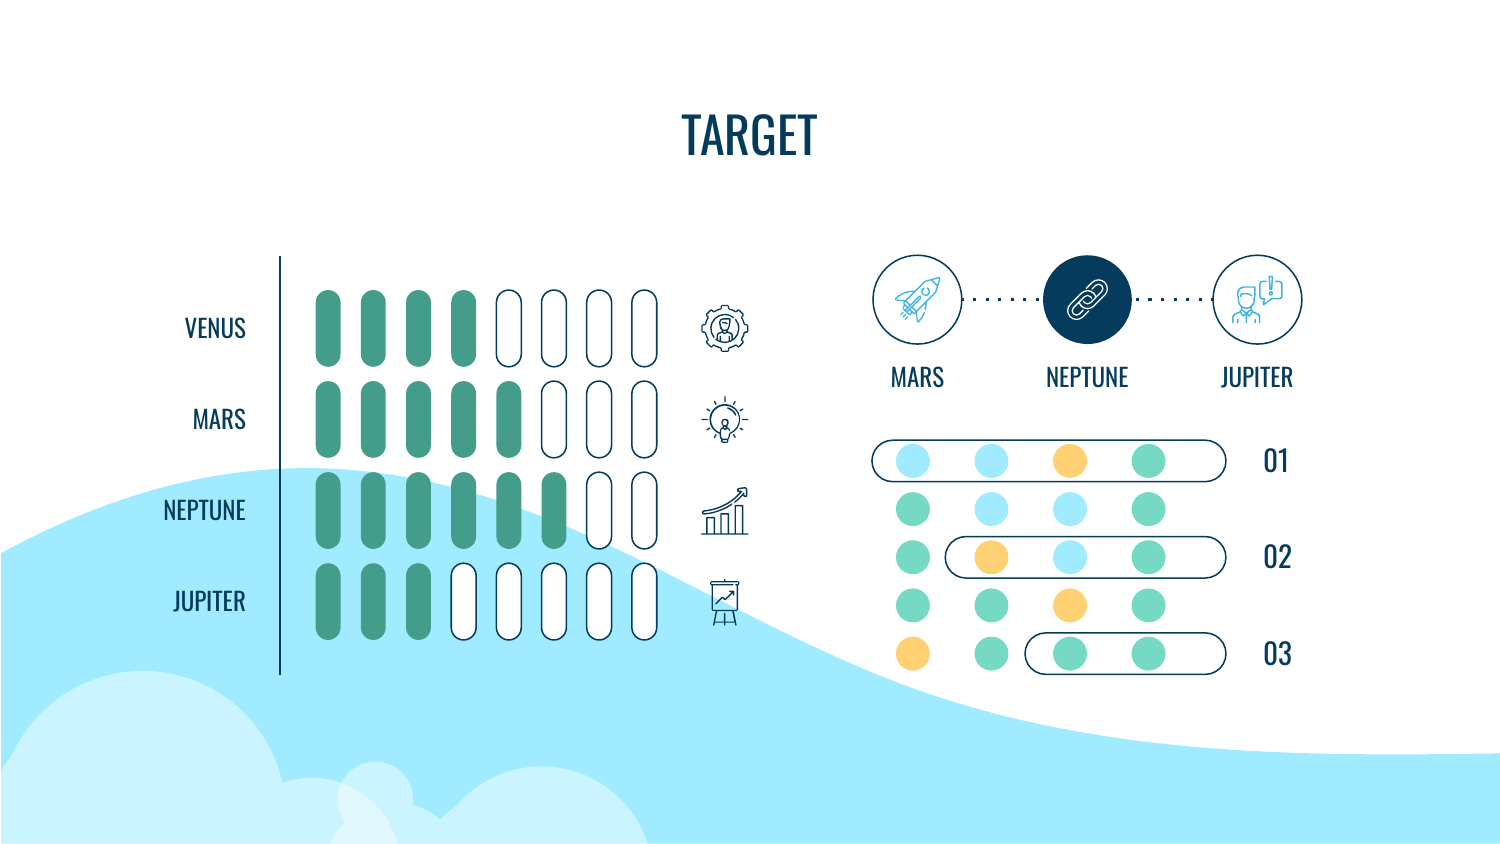

# TARGET

VENUS

MARS
NEPTUNE
JUPITER
MARS

01

NEPTUNE

02

JUPITER

03